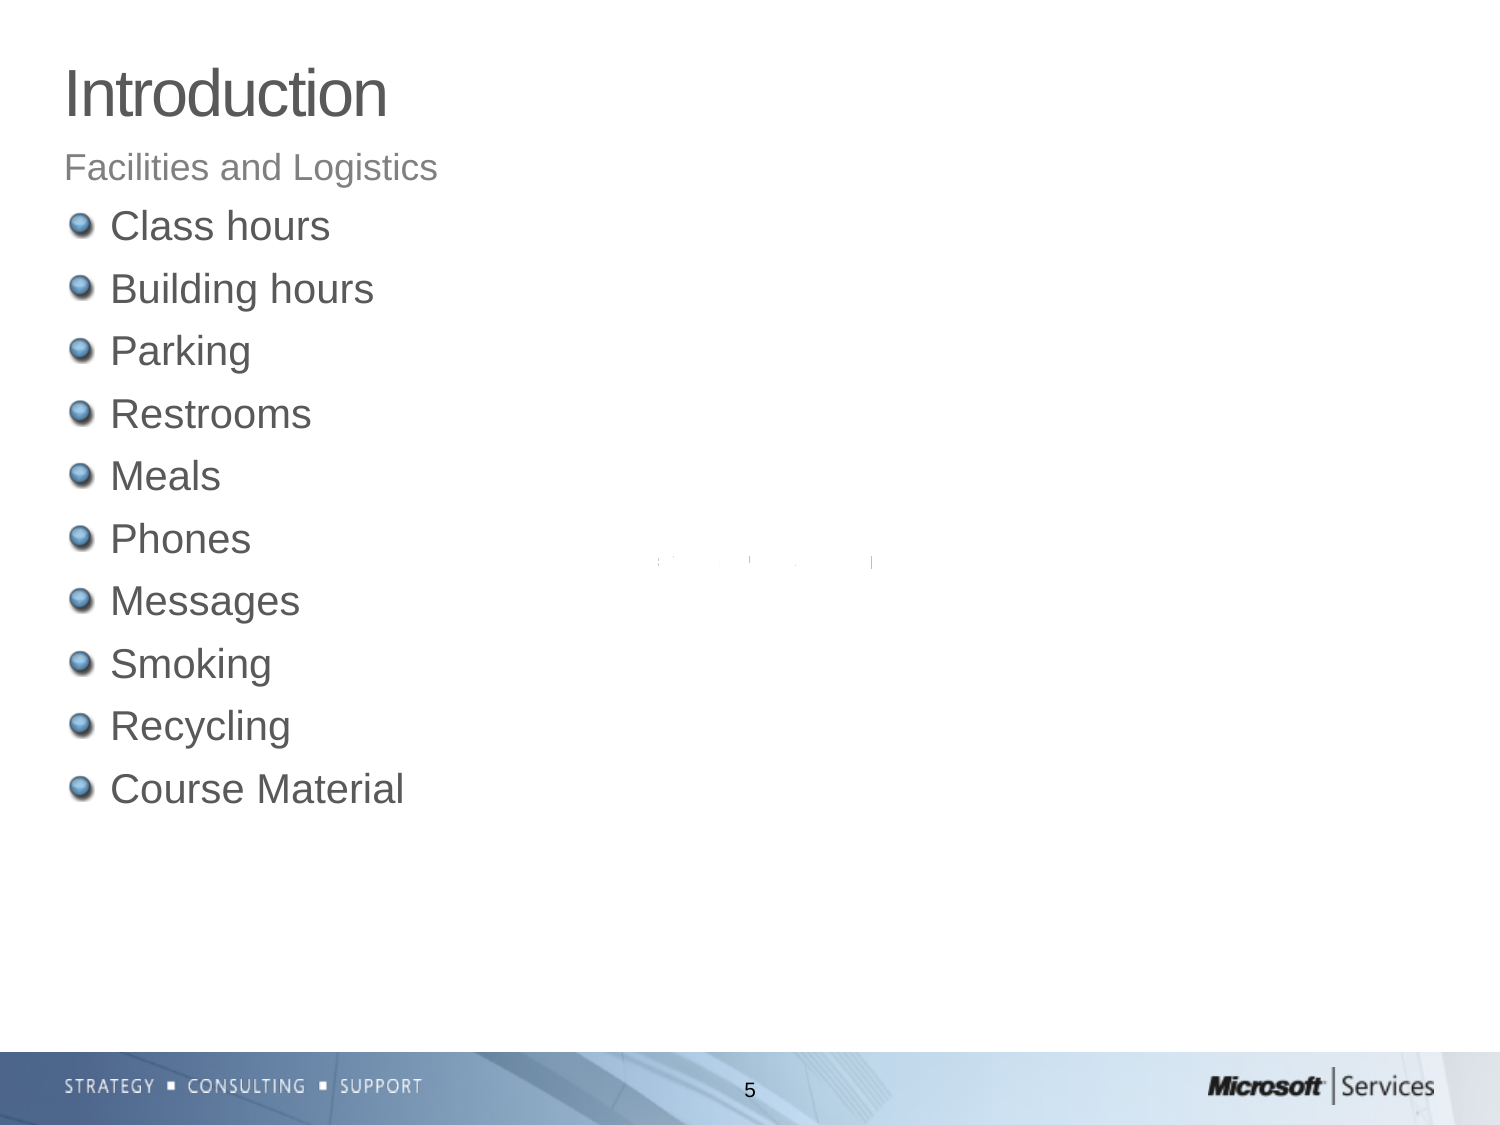

# Introduction
Facilities and Logistics
Class hours
Building hours
Parking
Restrooms
Meals
Phones
Messages
Smoking
Recycling
Course Material